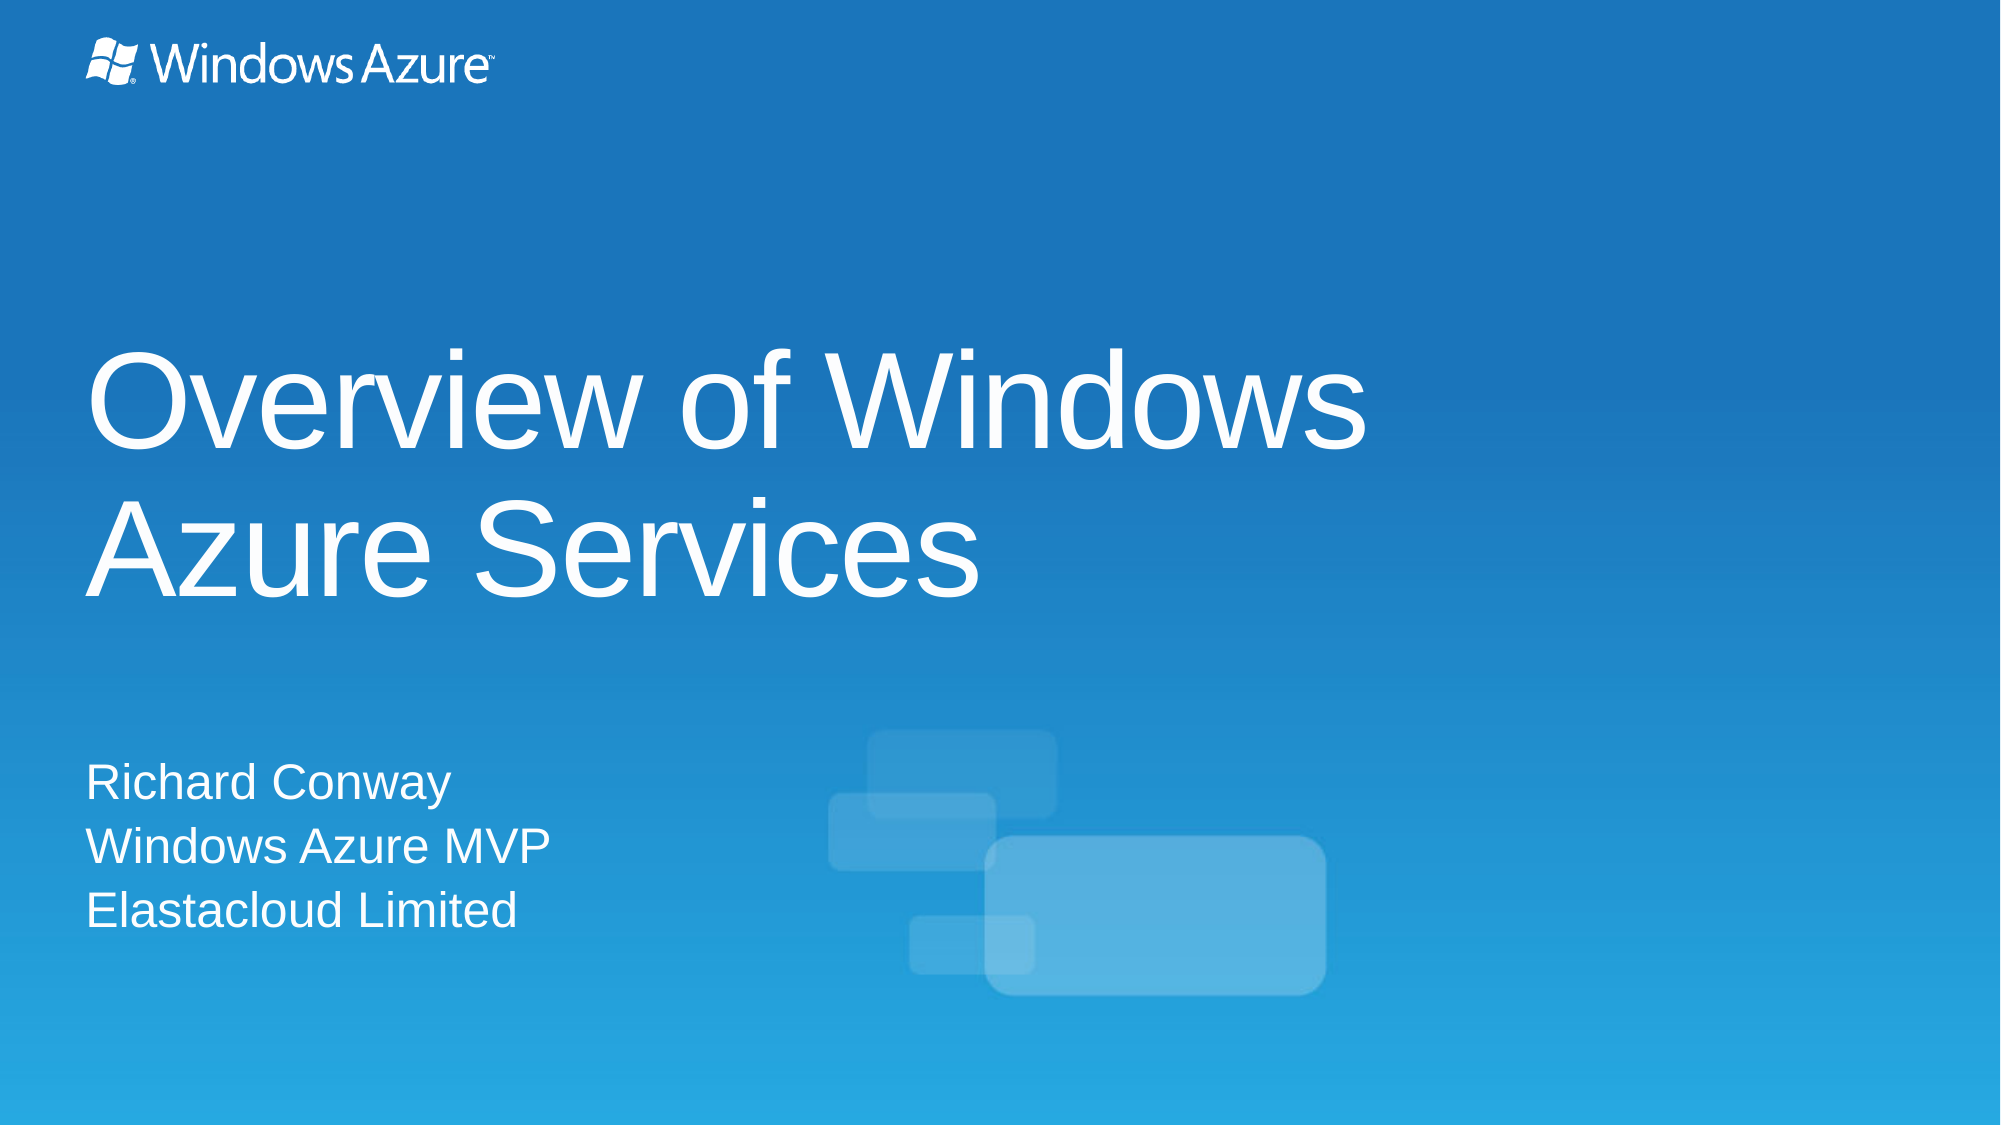

# Overview of Windows Azure Services
Richard Conway
Windows Azure MVP
Elastacloud Limited